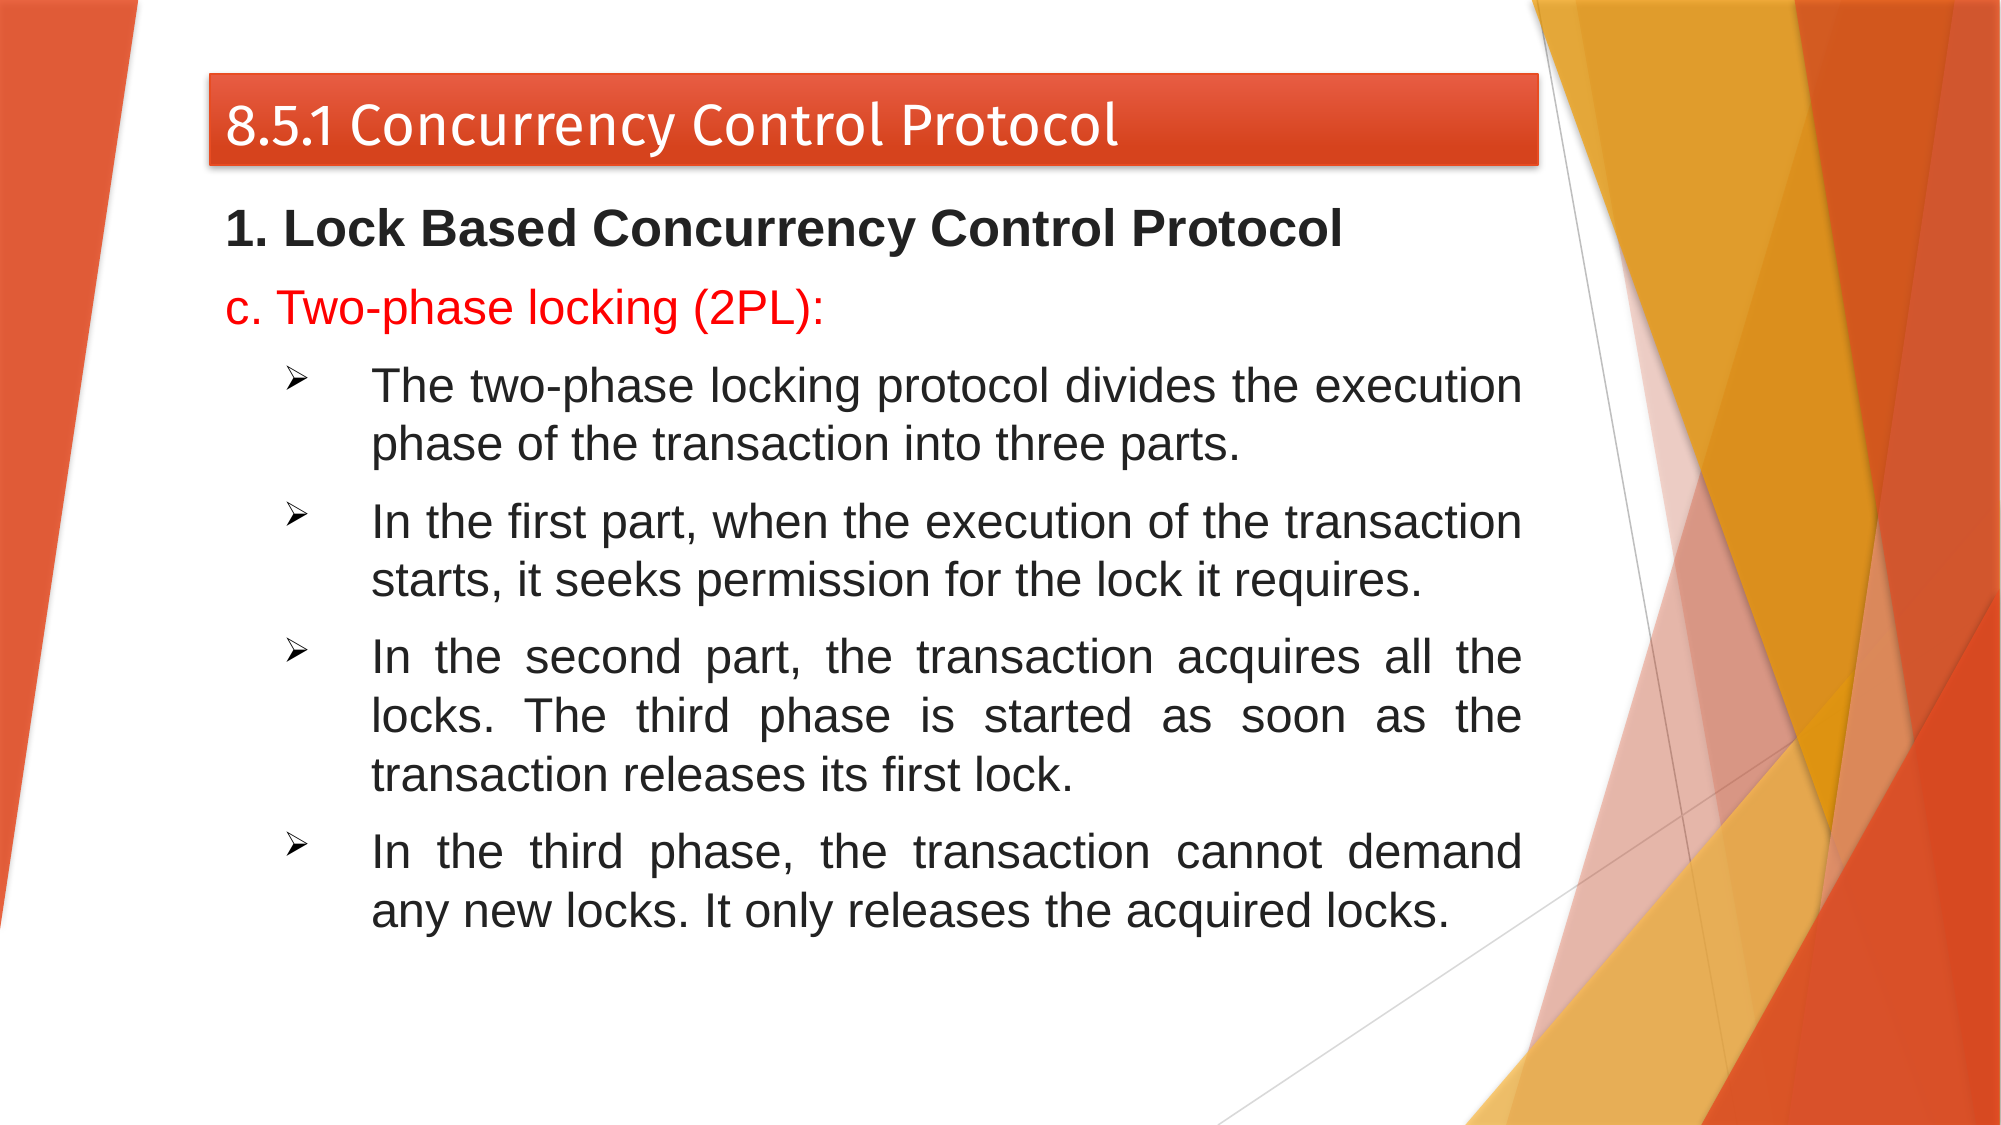

# 8.5.1 Concurrency Control Protocol
1. Lock Based Concurrency Control Protocol
c. Two-phase locking (2PL):
The two-phase locking protocol divides the execution phase of the transaction into three parts.
In the first part, when the execution of the transaction starts, it seeks permission for the lock it requires.
In the second part, the transaction acquires all the locks. The third phase is started as soon as the transaction releases its first lock.
In the third phase, the transaction cannot demand any new locks. It only releases the acquired locks.